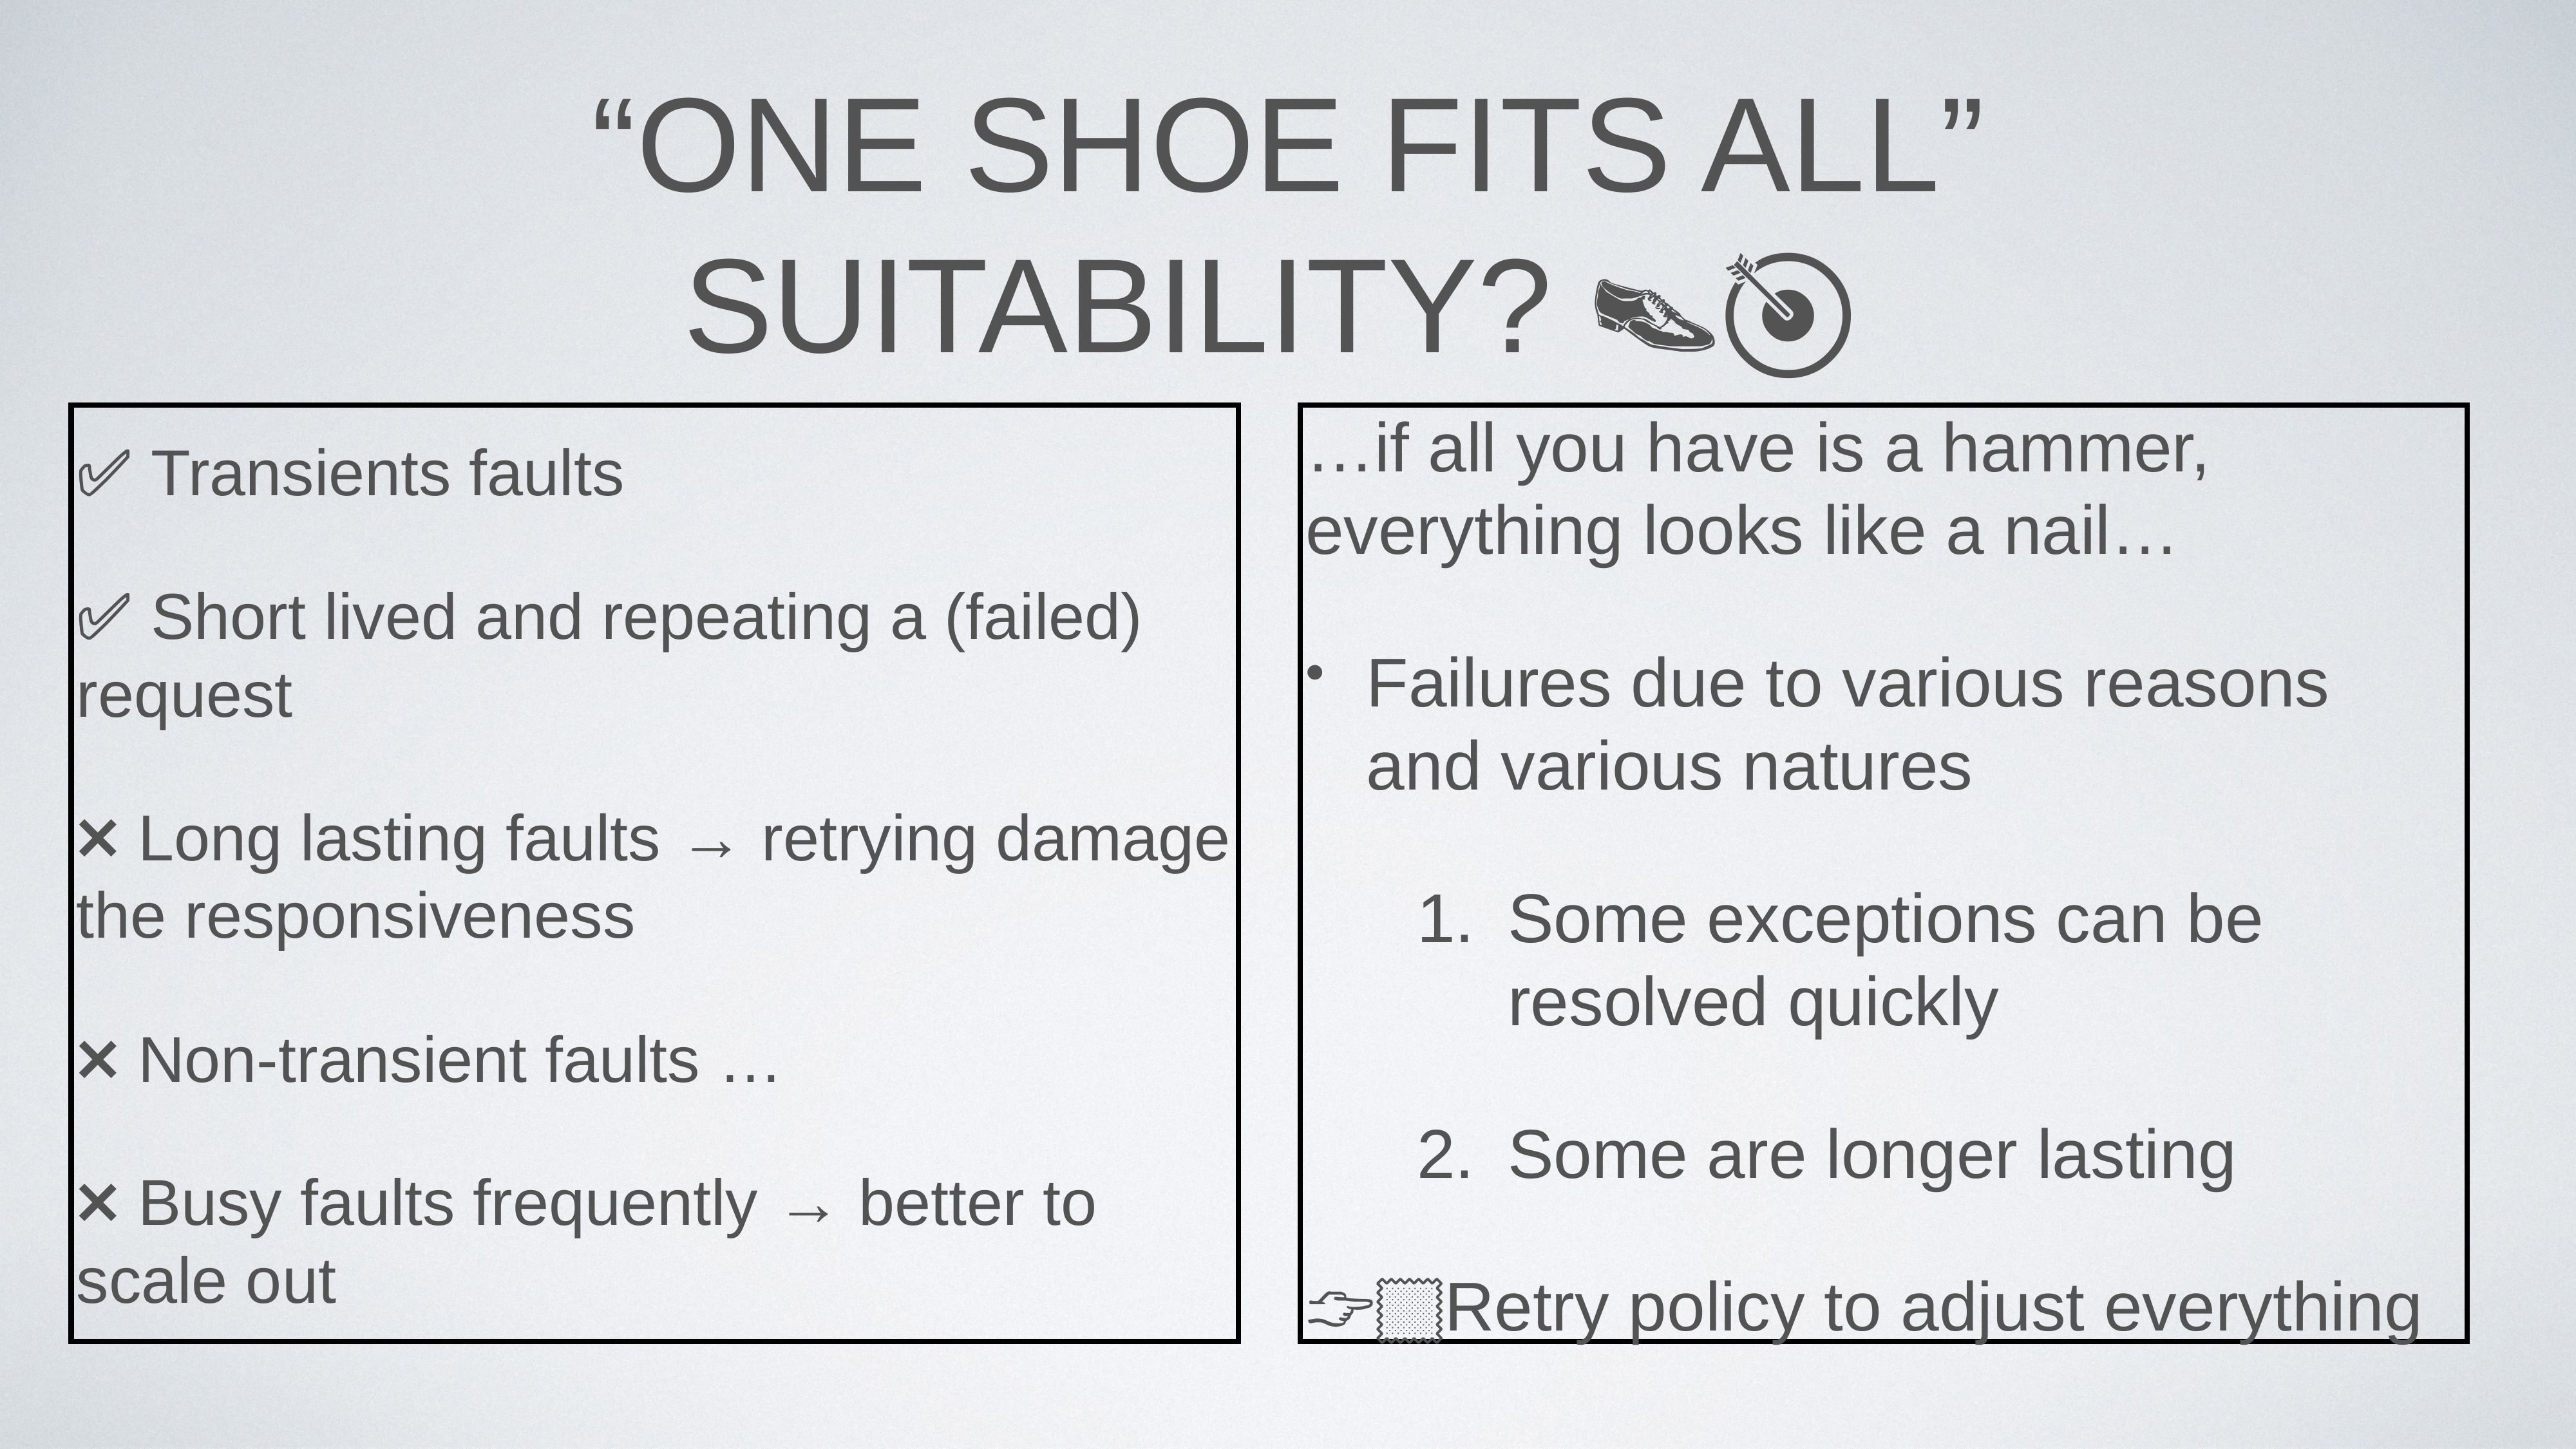

# “One shoe fits all” suitability? 👞🎯
✅ Transients faults
✅ Short lived and repeating a (failed) request
❌ Long lasting faults → retrying damage the responsiveness
❌ Non-transient faults …
❌ Busy faults frequently → better to scale out
…if all you have is a hammer, everything looks like a nail…
Failures due to various reasons and various natures
Some exceptions can be resolved quickly
Some are longer lasting
👉🏻Retry policy to adjust everything